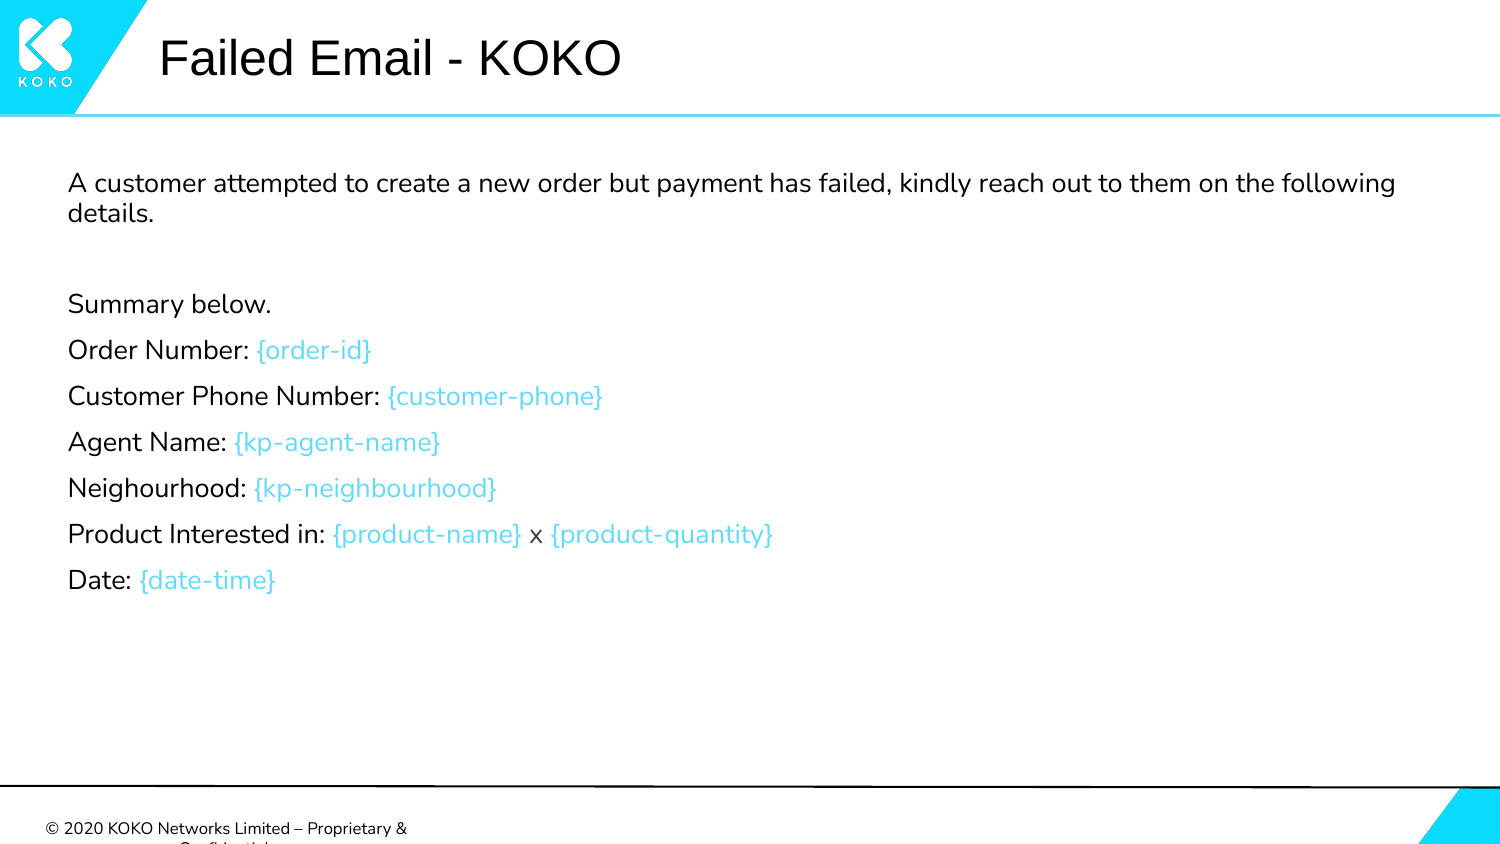

# Failed Email - KOKO
A customer attempted to create a new order but payment has failed, kindly reach out to them on the following details.

Summary below.
Order Number: {order-id}
Customer Phone Number: {customer-phone}
Agent Name: {kp-agent-name}
Neighourhood: {kp-neighbourhood}
Product Interested in: {product-name} x {product-quantity}
Date: {date-time}